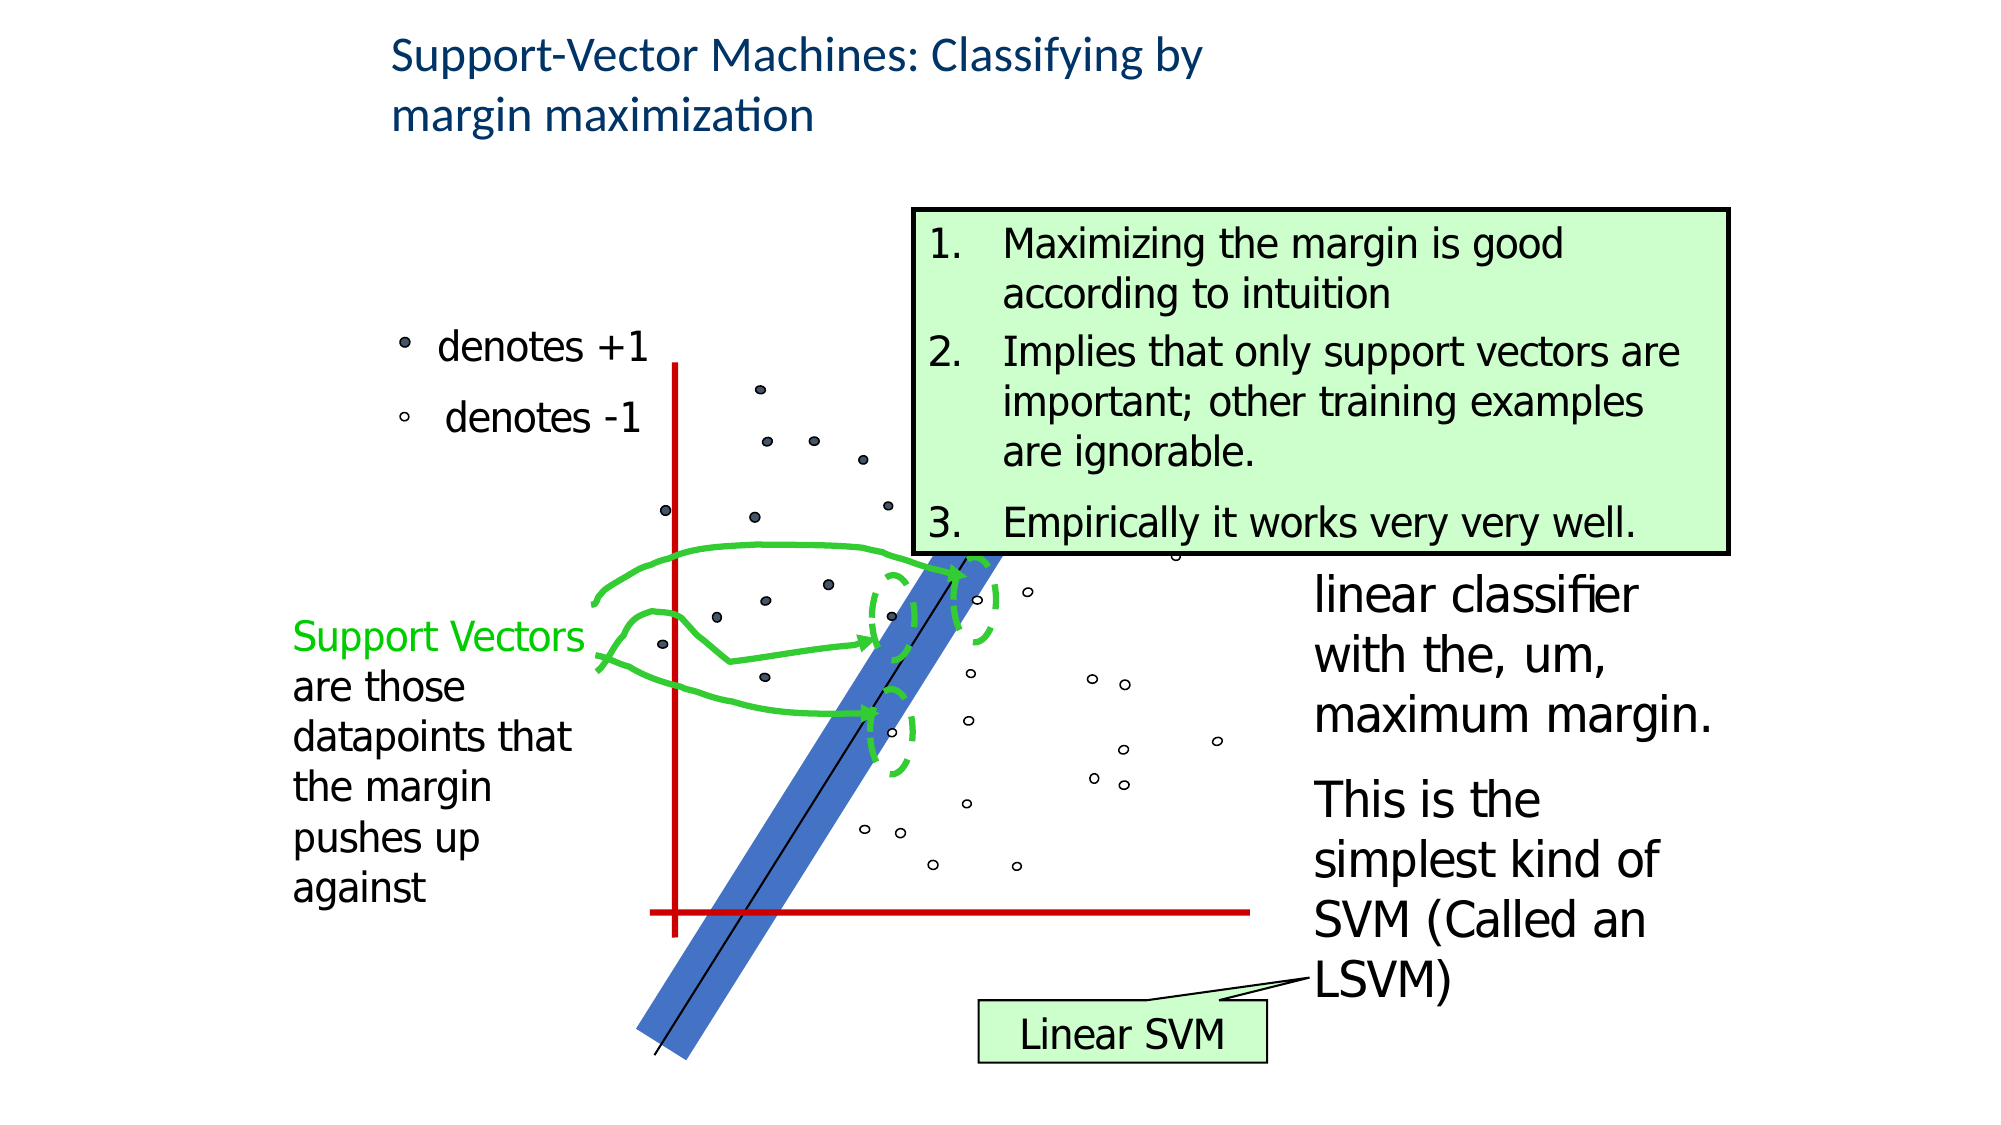

Support-Vector Machines: Classifying by margin maximization
Maximizing the margin is good according to intuition
Implies that only support vectors are important; other training examples are ignorable.
Empirically it works very very well.
f(x,w,b) = sign(w x + b)
denotes +1
denotes -1

The maximum margin linear classifier is the linear classifier with the, um, maximum margin.
This is the simplest kind of SVM (Called an LSVM)

Support Vectors are those datapoints that the margin pushes up against

Linear SVM